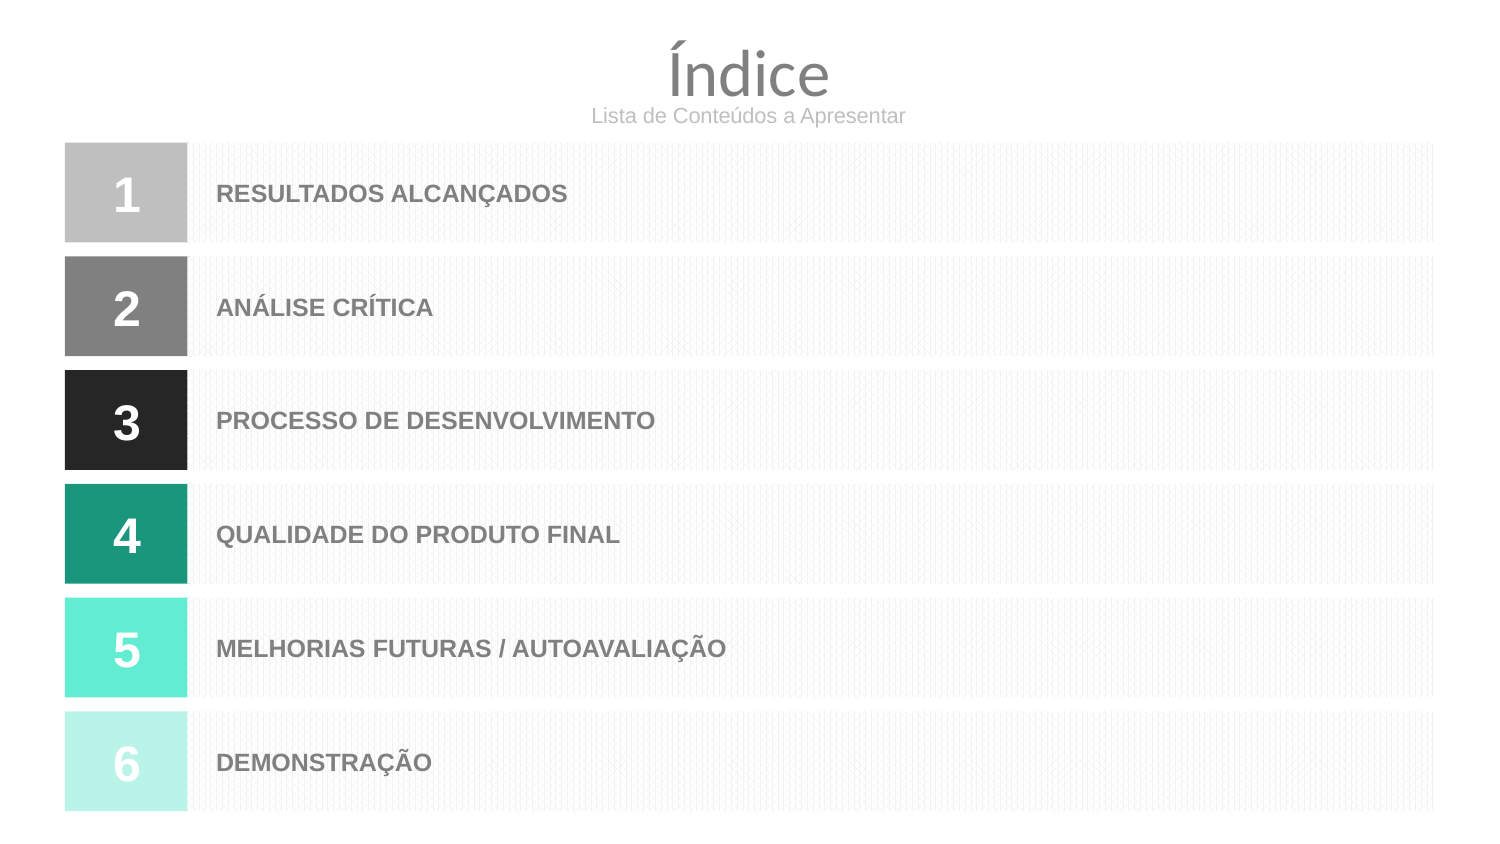

# Índice
Lista de Conteúdos a Apresentar
1

RESULTADOS ALCANÇADOS
2

ANÁLISE CRÍTICA
3

PROCESSO DE DESENVOLVIMENTO
4

QUALIDADE DO PRODUTO FINAL
5

MELHORIAS FUTURAS / AUTOAVALIAÇÃO
6

DEMONSTRAÇÃO